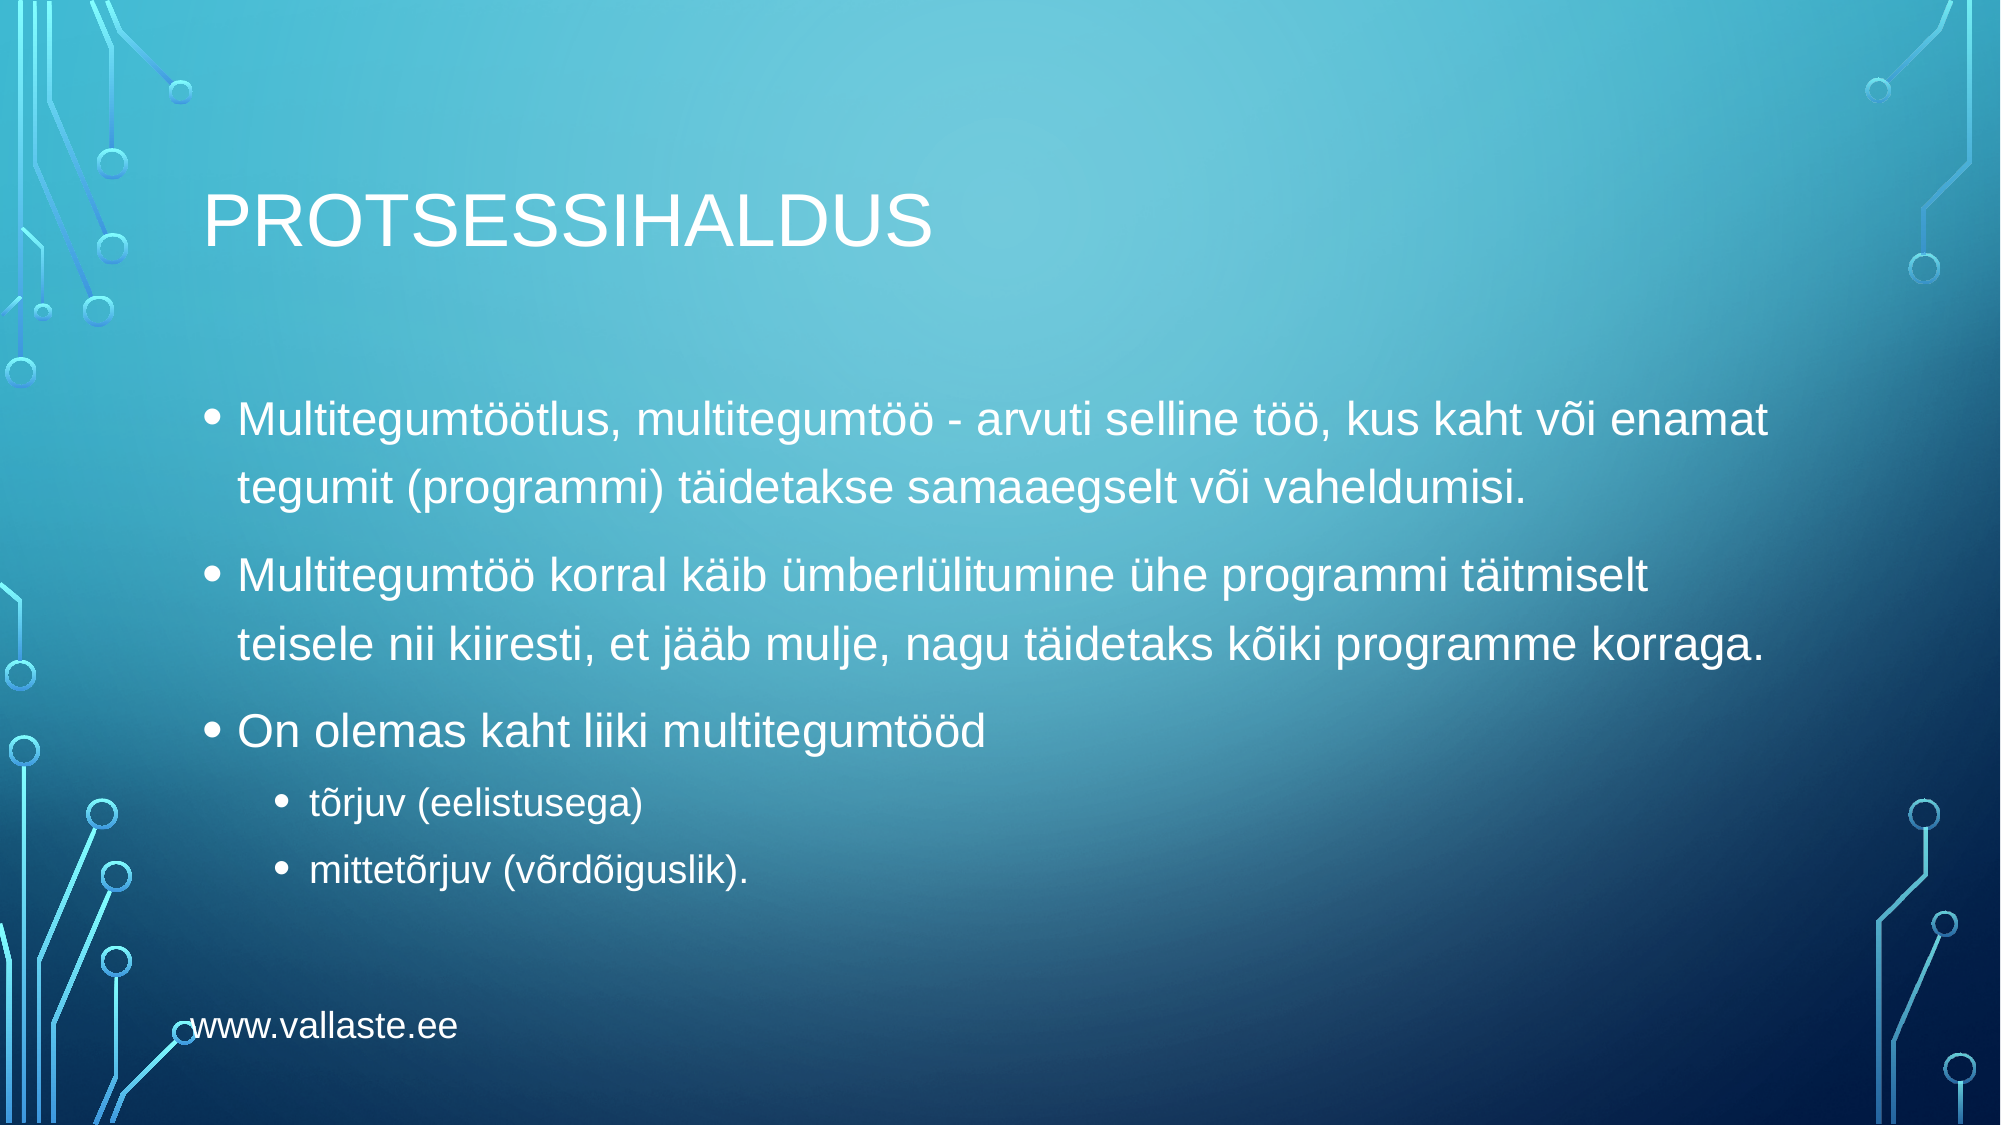

# protsessihaldus
Multitegumtöötlus, multitegumtöö - arvuti selline töö, kus kaht või enamat tegumit (programmi) täidetakse samaaegselt või vaheldumisi.
Multitegumtöö korral käib ümberlülitumine ühe programmi täitmiselt teisele nii kiiresti, et jääb mulje, nagu täidetaks kõiki programme korraga.
On olemas kaht liiki multitegumtööd
tõrjuv (eelistusega)
mittetõrjuv (võrdõiguslik).
www.vallaste.ee